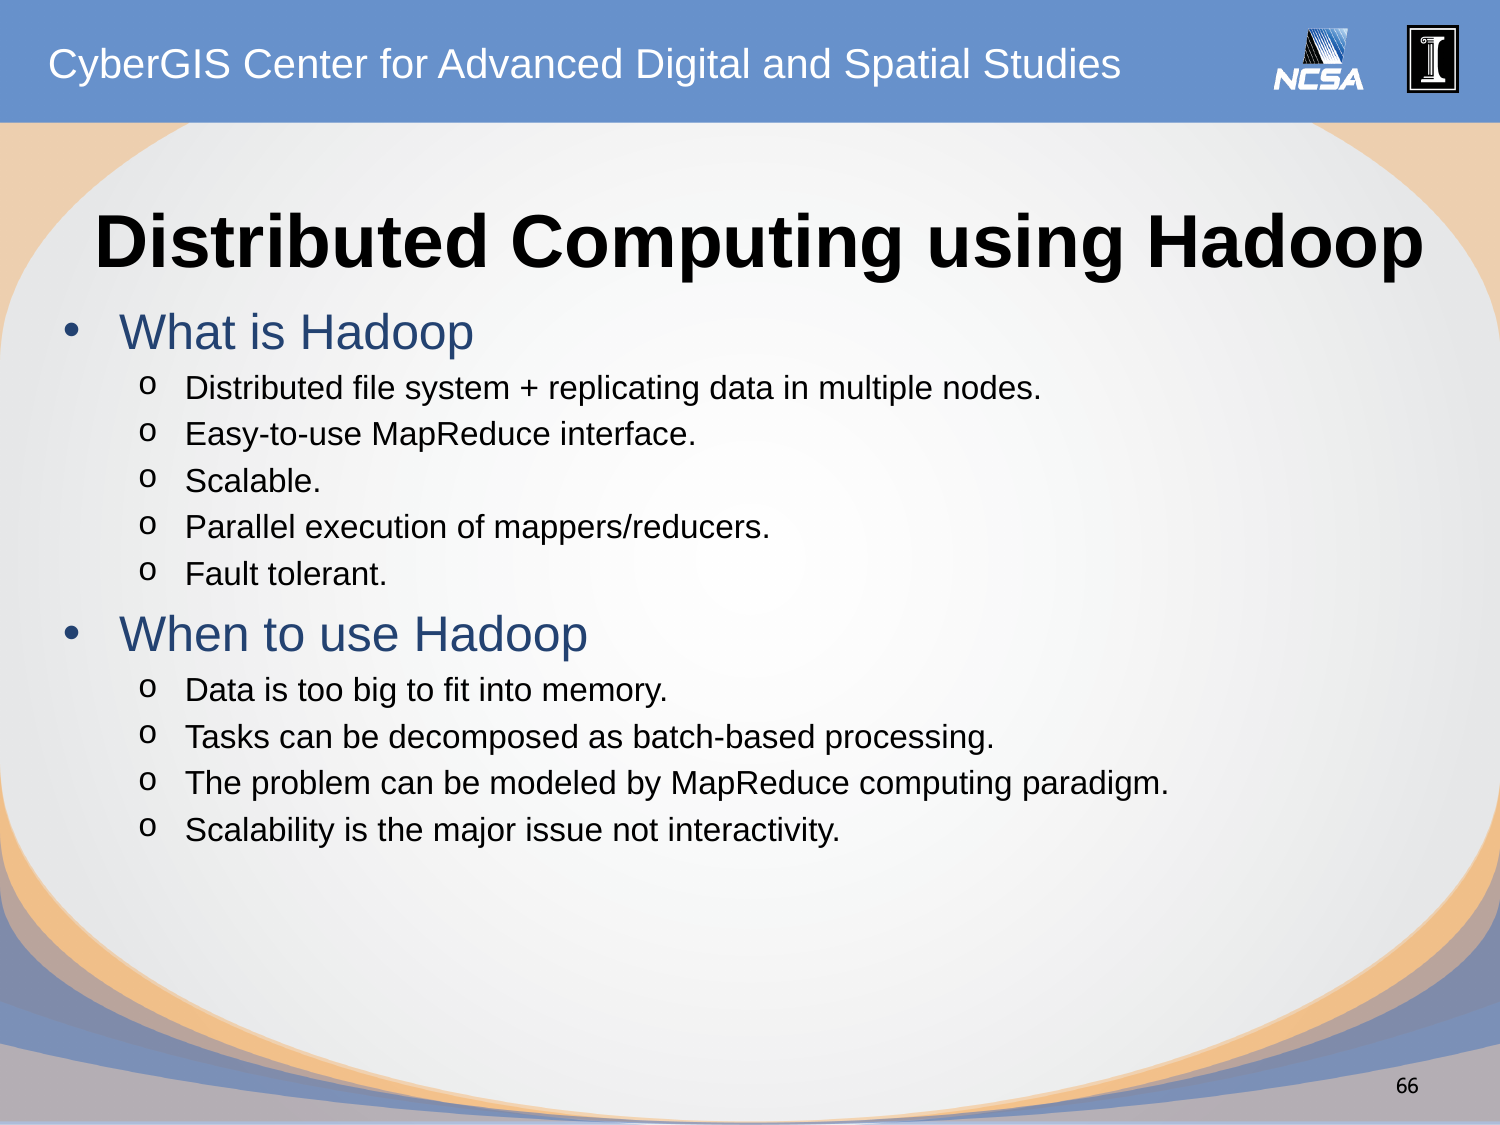

# Distributed Computing using Hadoop
What is Hadoop
Distributed file system + replicating data in multiple nodes.
Easy-to-use MapReduce interface.
Scalable.
Parallel execution of mappers/reducers.
Fault tolerant.
When to use Hadoop
Data is too big to fit into memory.
Tasks can be decomposed as batch-based processing.
The problem can be modeled by MapReduce computing paradigm.
Scalability is the major issue not interactivity.

66